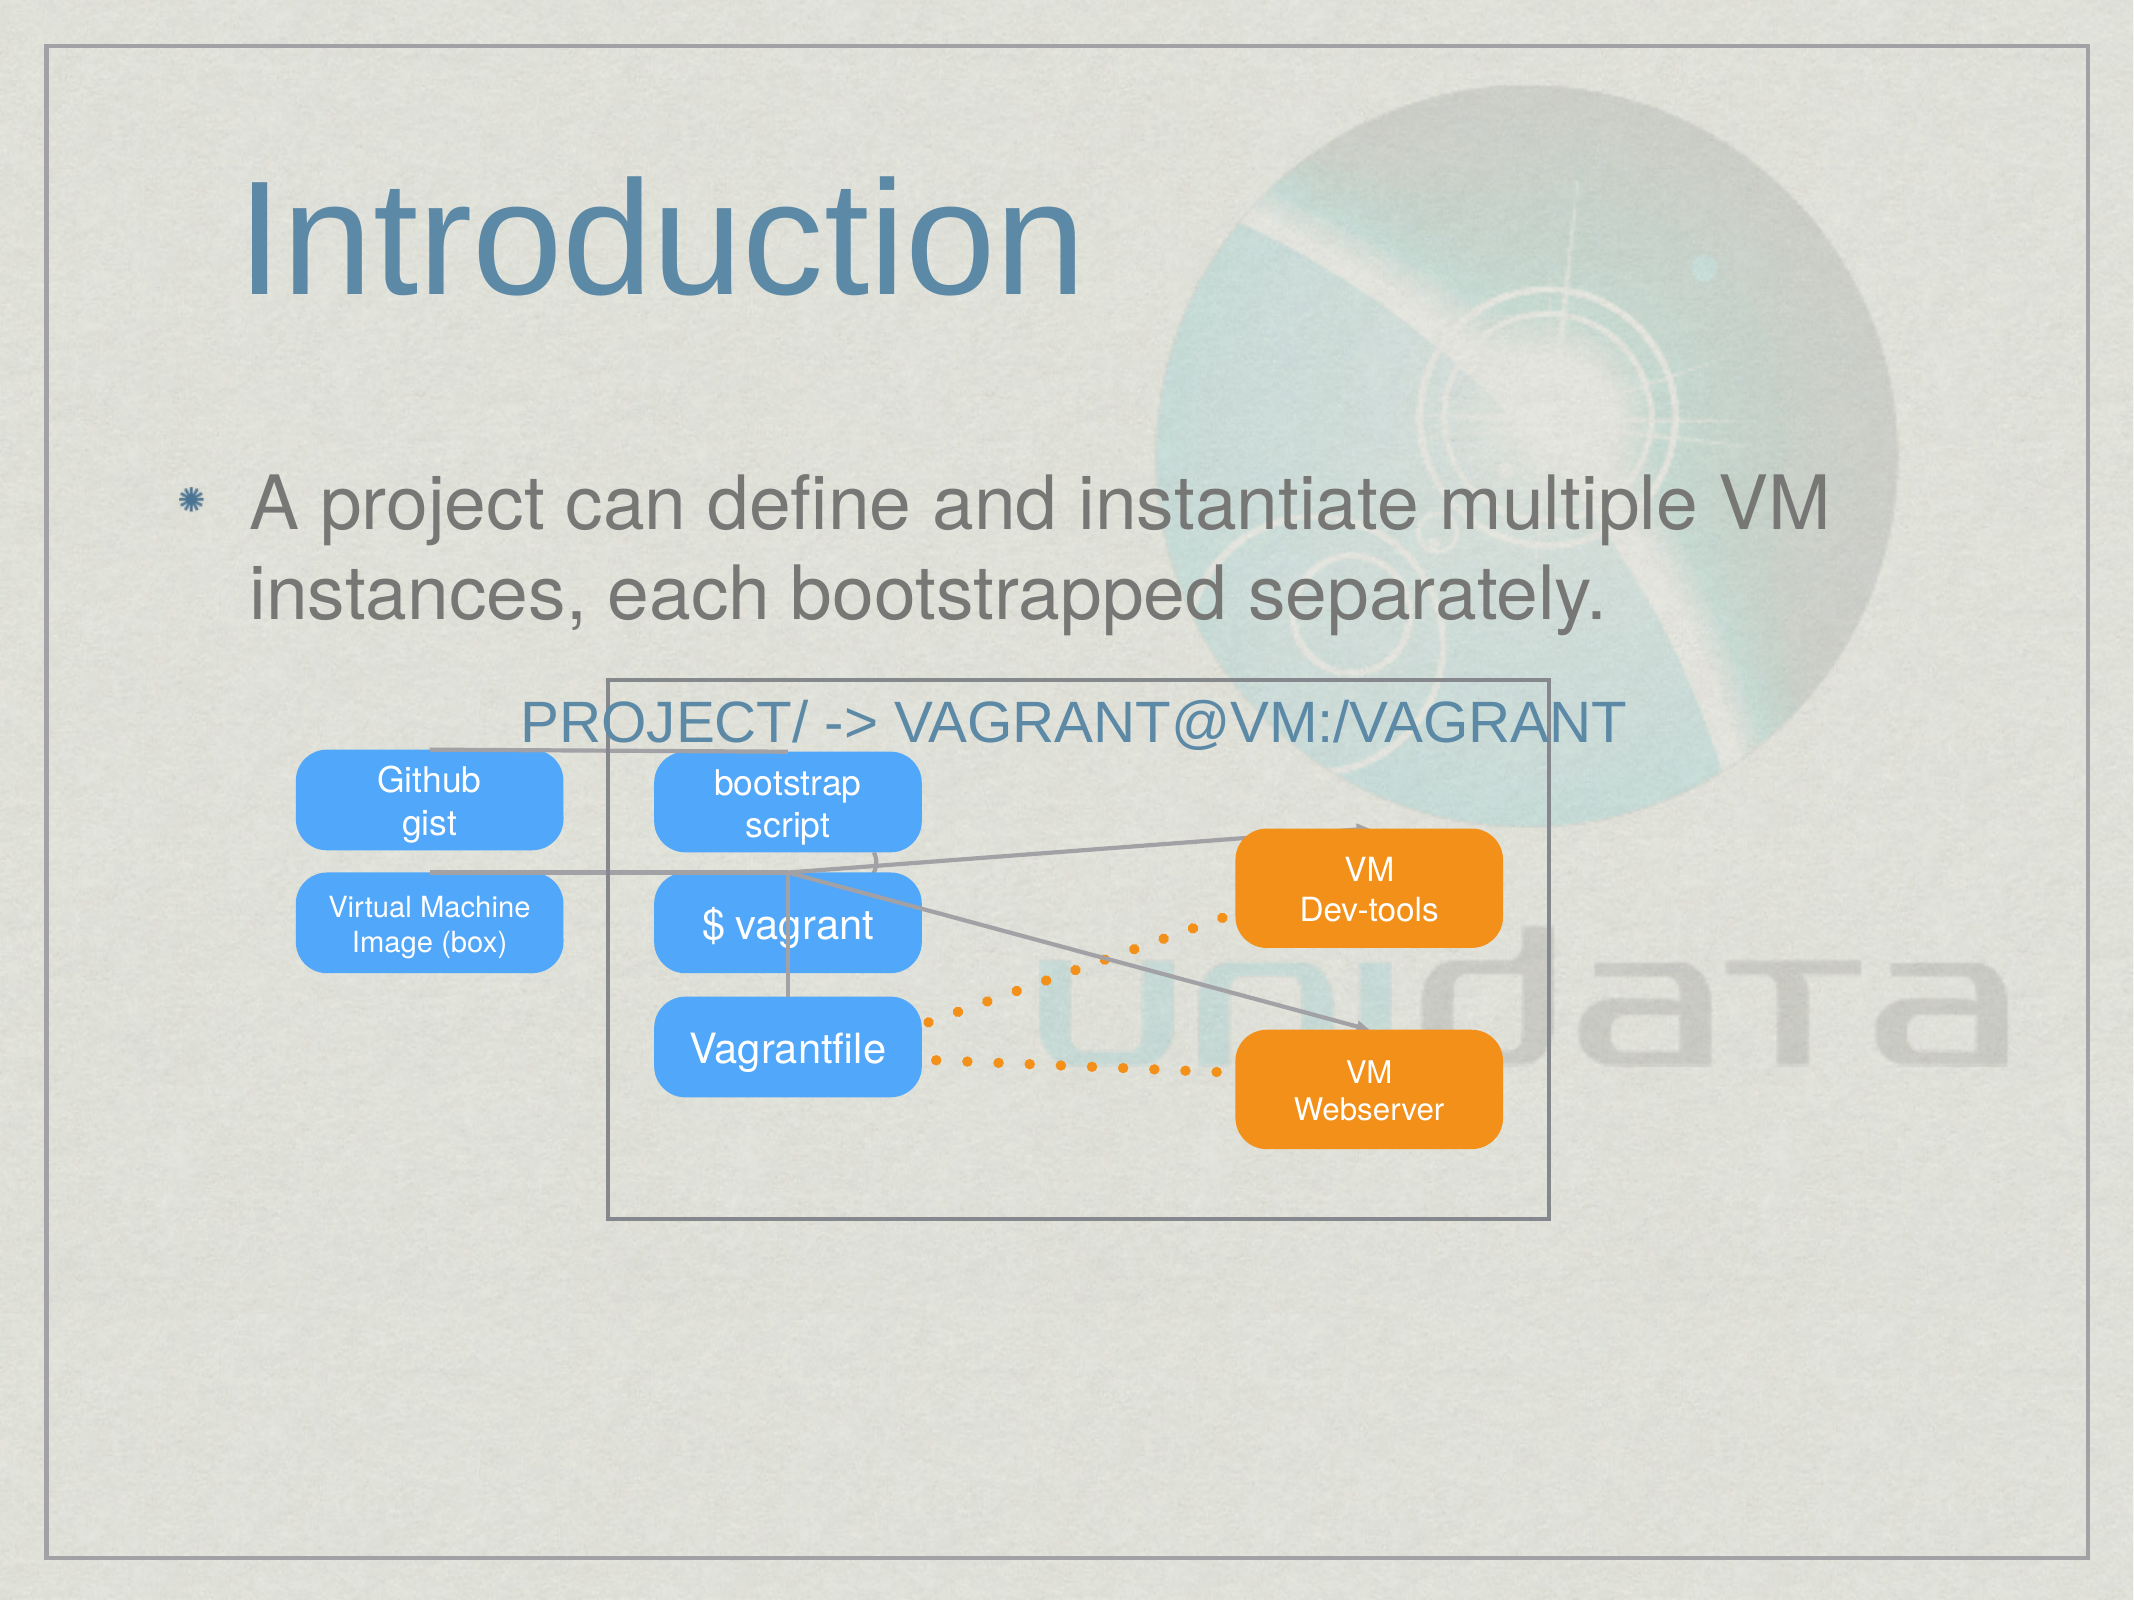

# Introduction
A project can define and instantiate multiple VM instances, each bootstrapped separately.
Project/ -> vagrant@vm:/vagrant

Github
gist
bootstrap
script
VM
Dev-tools

Virtual Machine Image (box)
$ vagrant

Vagrantfile
VM
Webserver